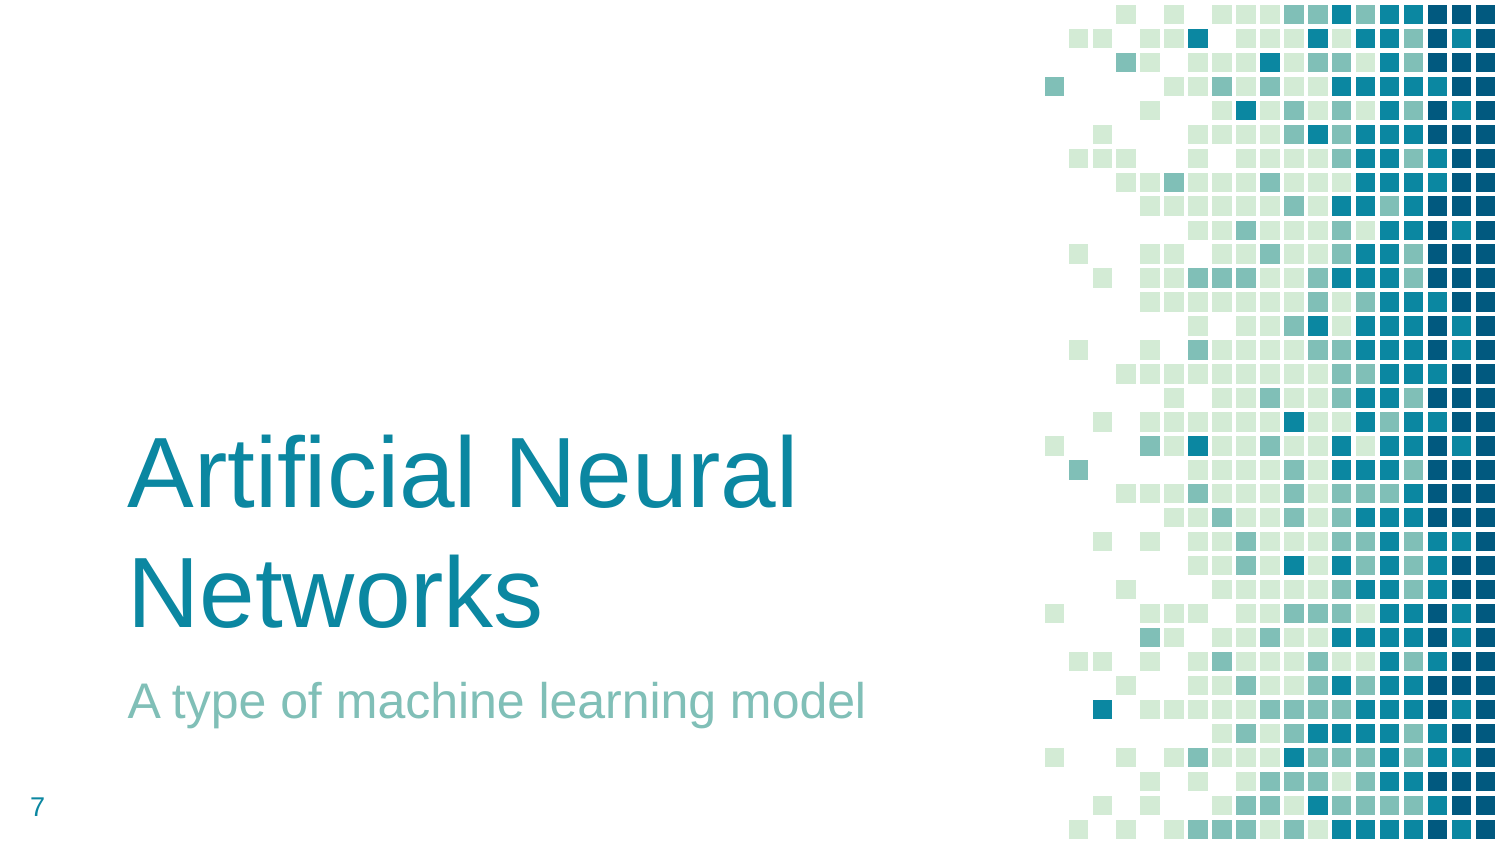

# Artificial Neural Networks
A type of machine learning model
7